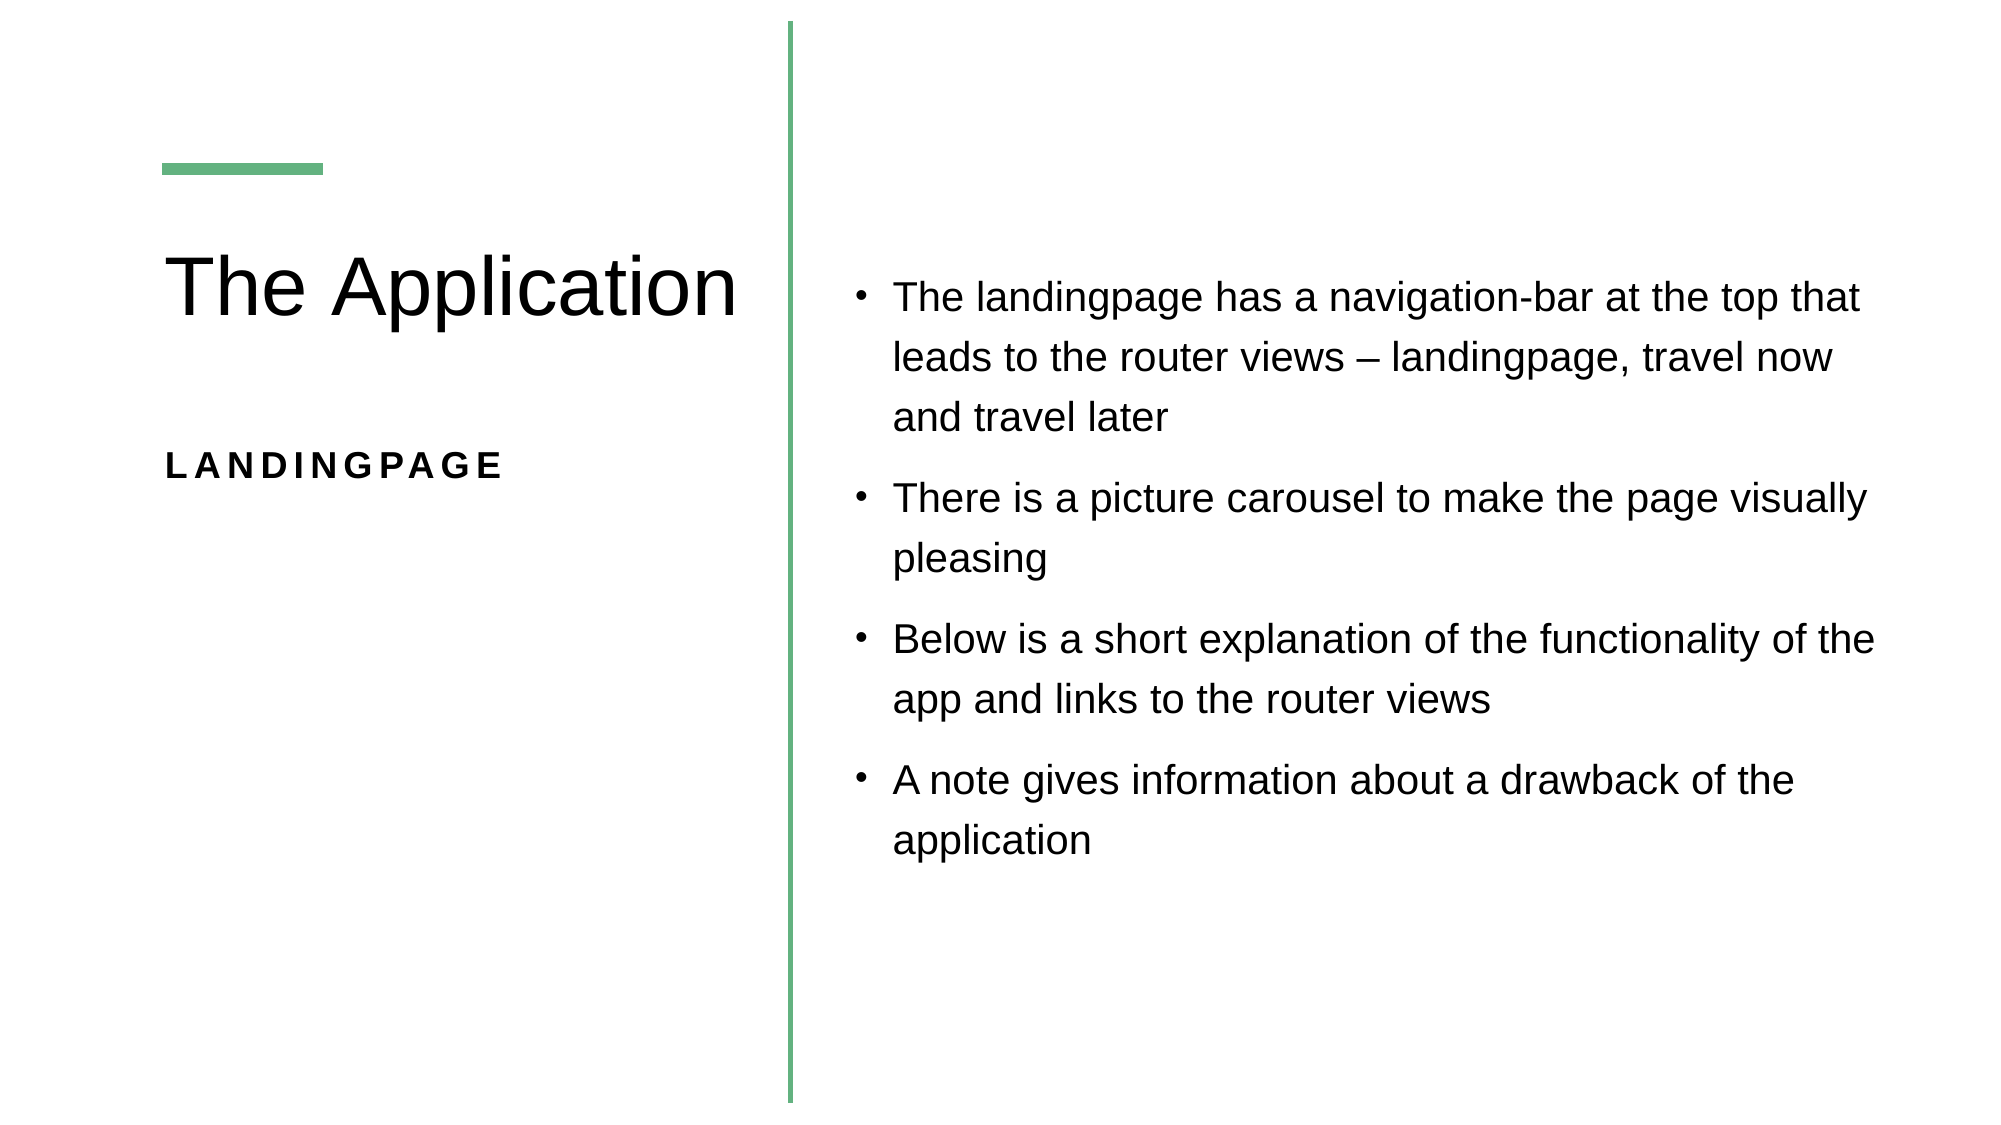

# The Application
The landingpage has a navigation-bar at the top that leads to the router views – landingpage, travel now and travel later
There is a picture carousel to make the page visually pleasing
Below is a short explanation of the functionality of the app and links to the router views
A note gives information about a drawback of the application
Landingpage